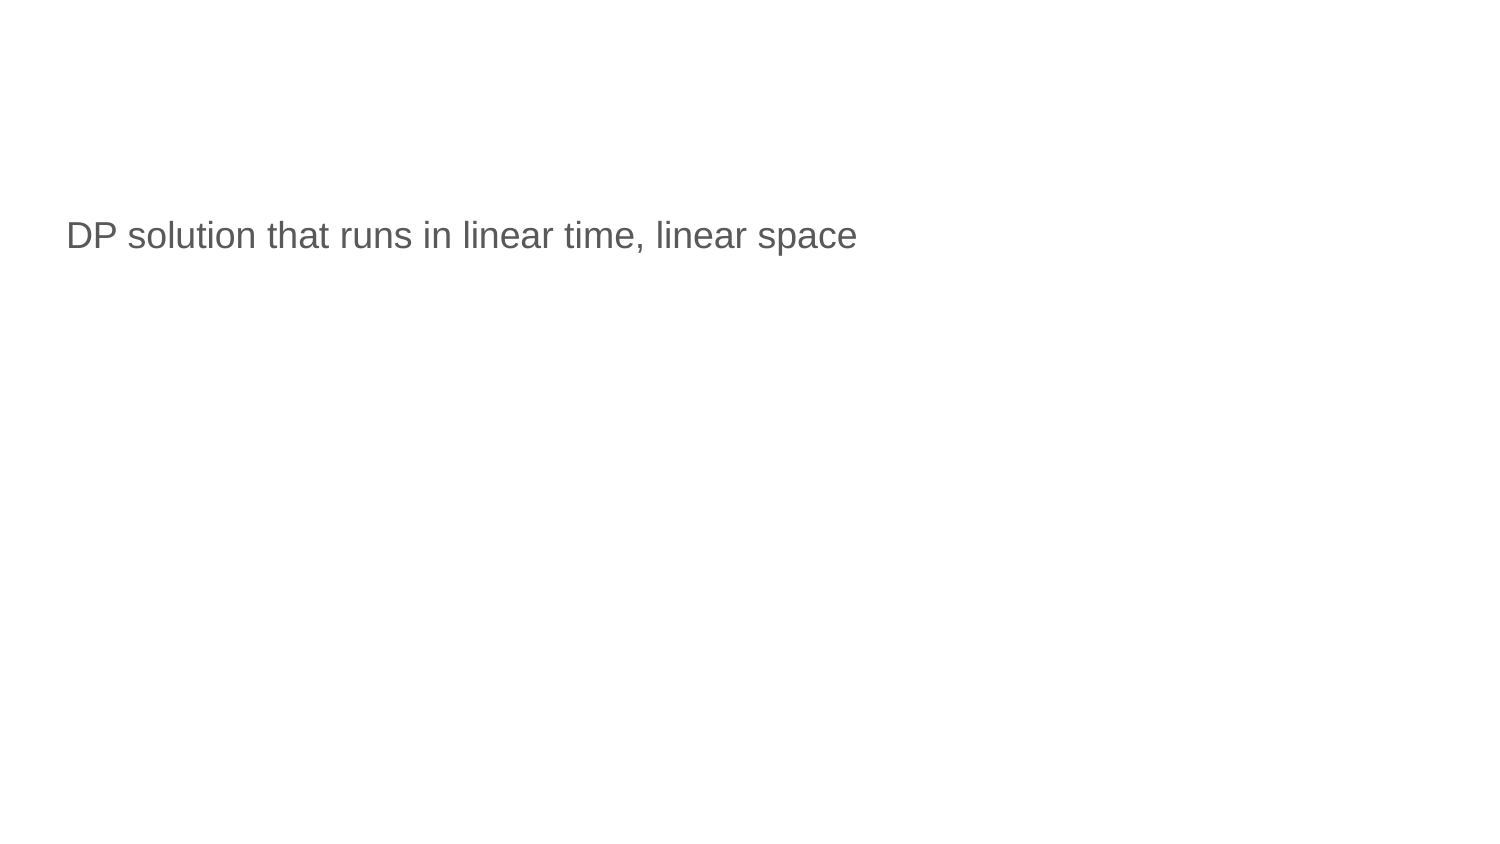

#
DP solution that runs in linear time, linear space